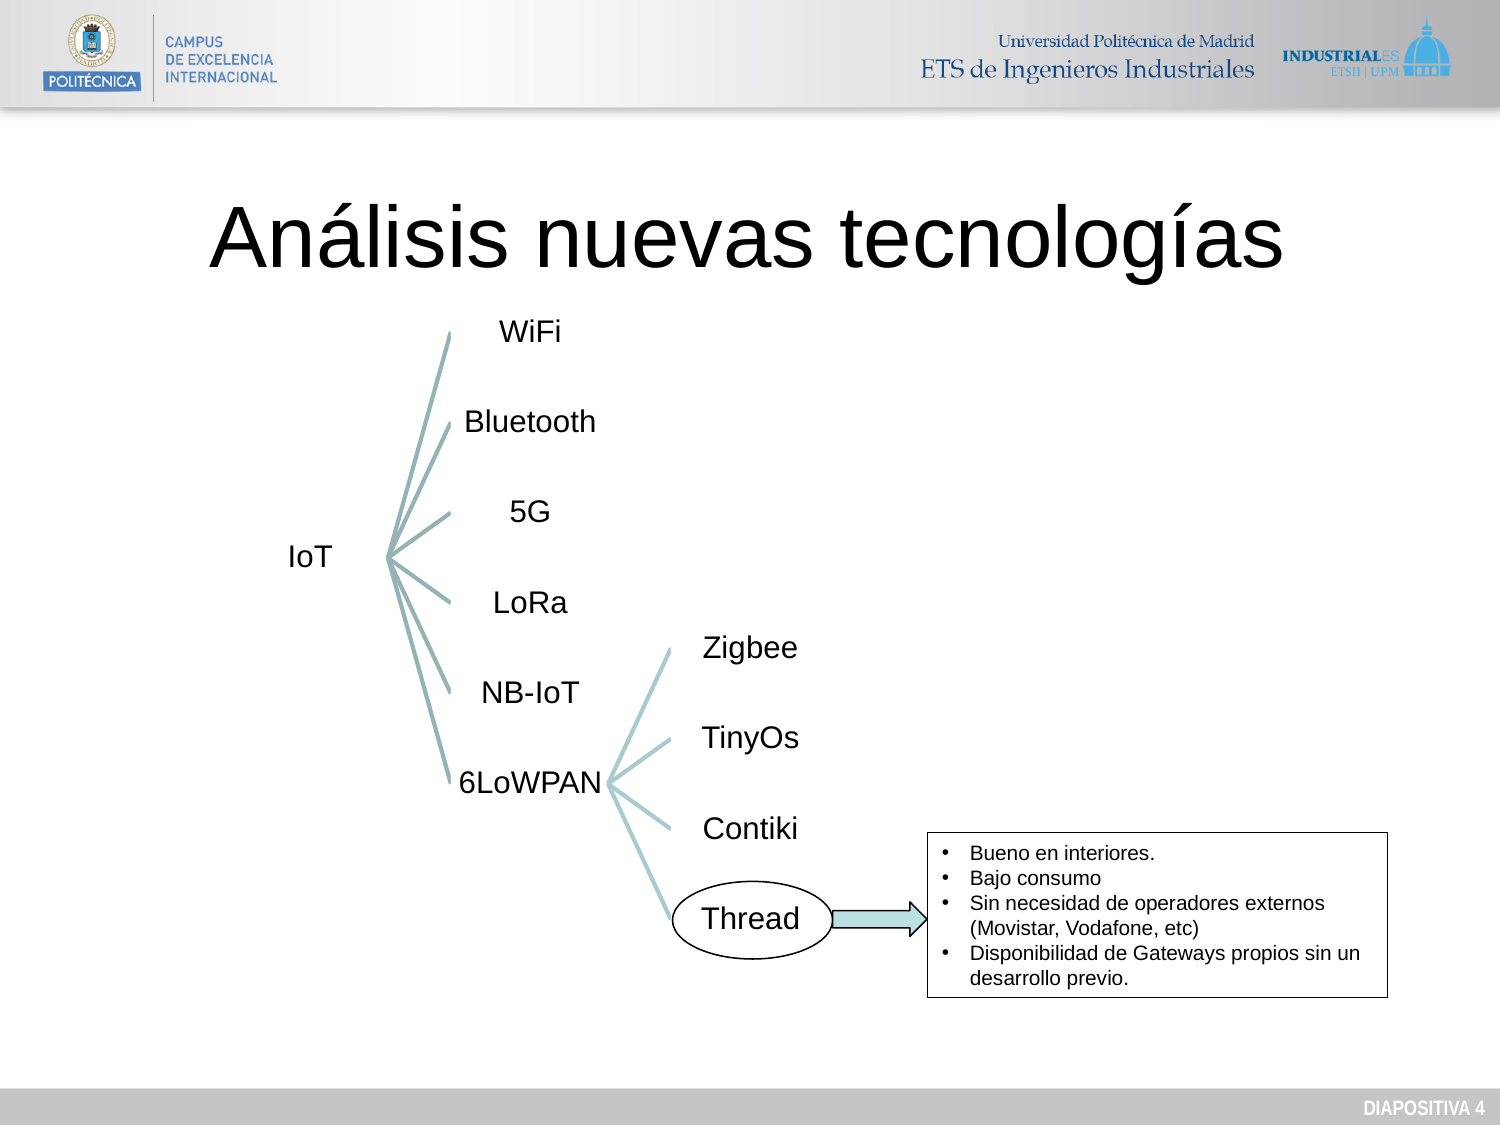

# Análisis nuevas tecnologías
IoT

WiFi

Bluetooth

5G

LoRa

NB-IoT

6LoWPAN

Zigbee

TinyOs

Contiki

Thread
Bueno en interiores.
Bajo consumo
Sin necesidad de operadores externos (Movistar, Vodafone, etc)
Disponibilidad de Gateways propios sin un desarrollo previo.

DIAPOSITIVA 4